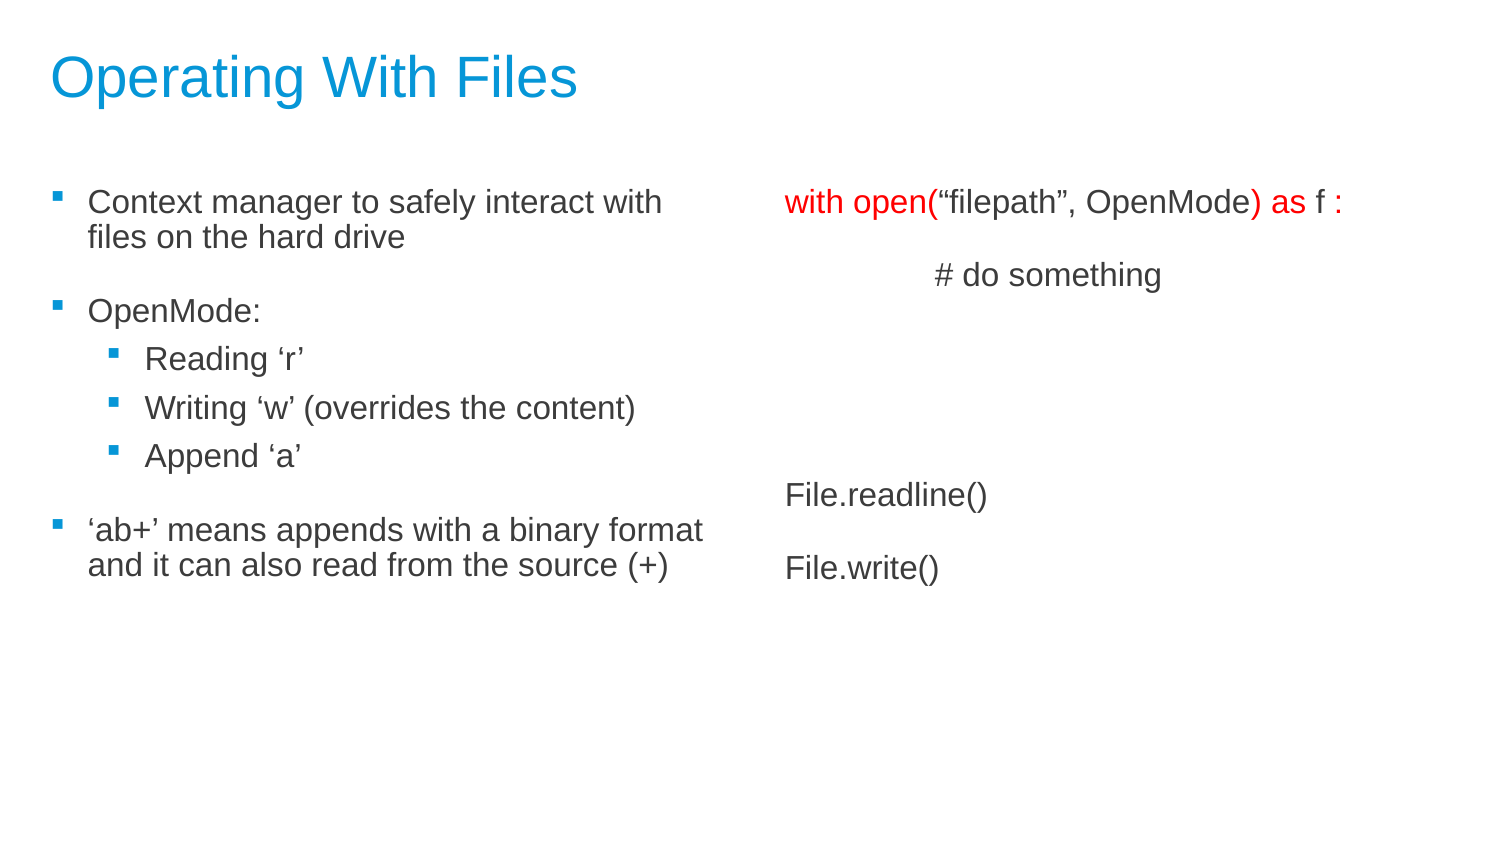

# Operating With Files

Context manager to safely interact with files on the hard drive
OpenMode:
Reading ‘r’
Writing ‘w’ (overrides the content)
Append ‘a’
‘ab+’ means appends with a binary format and it can also read from the source (+)

with open(“filepath”, OpenMode) as f :
	# do something

File.readline()
File.write()